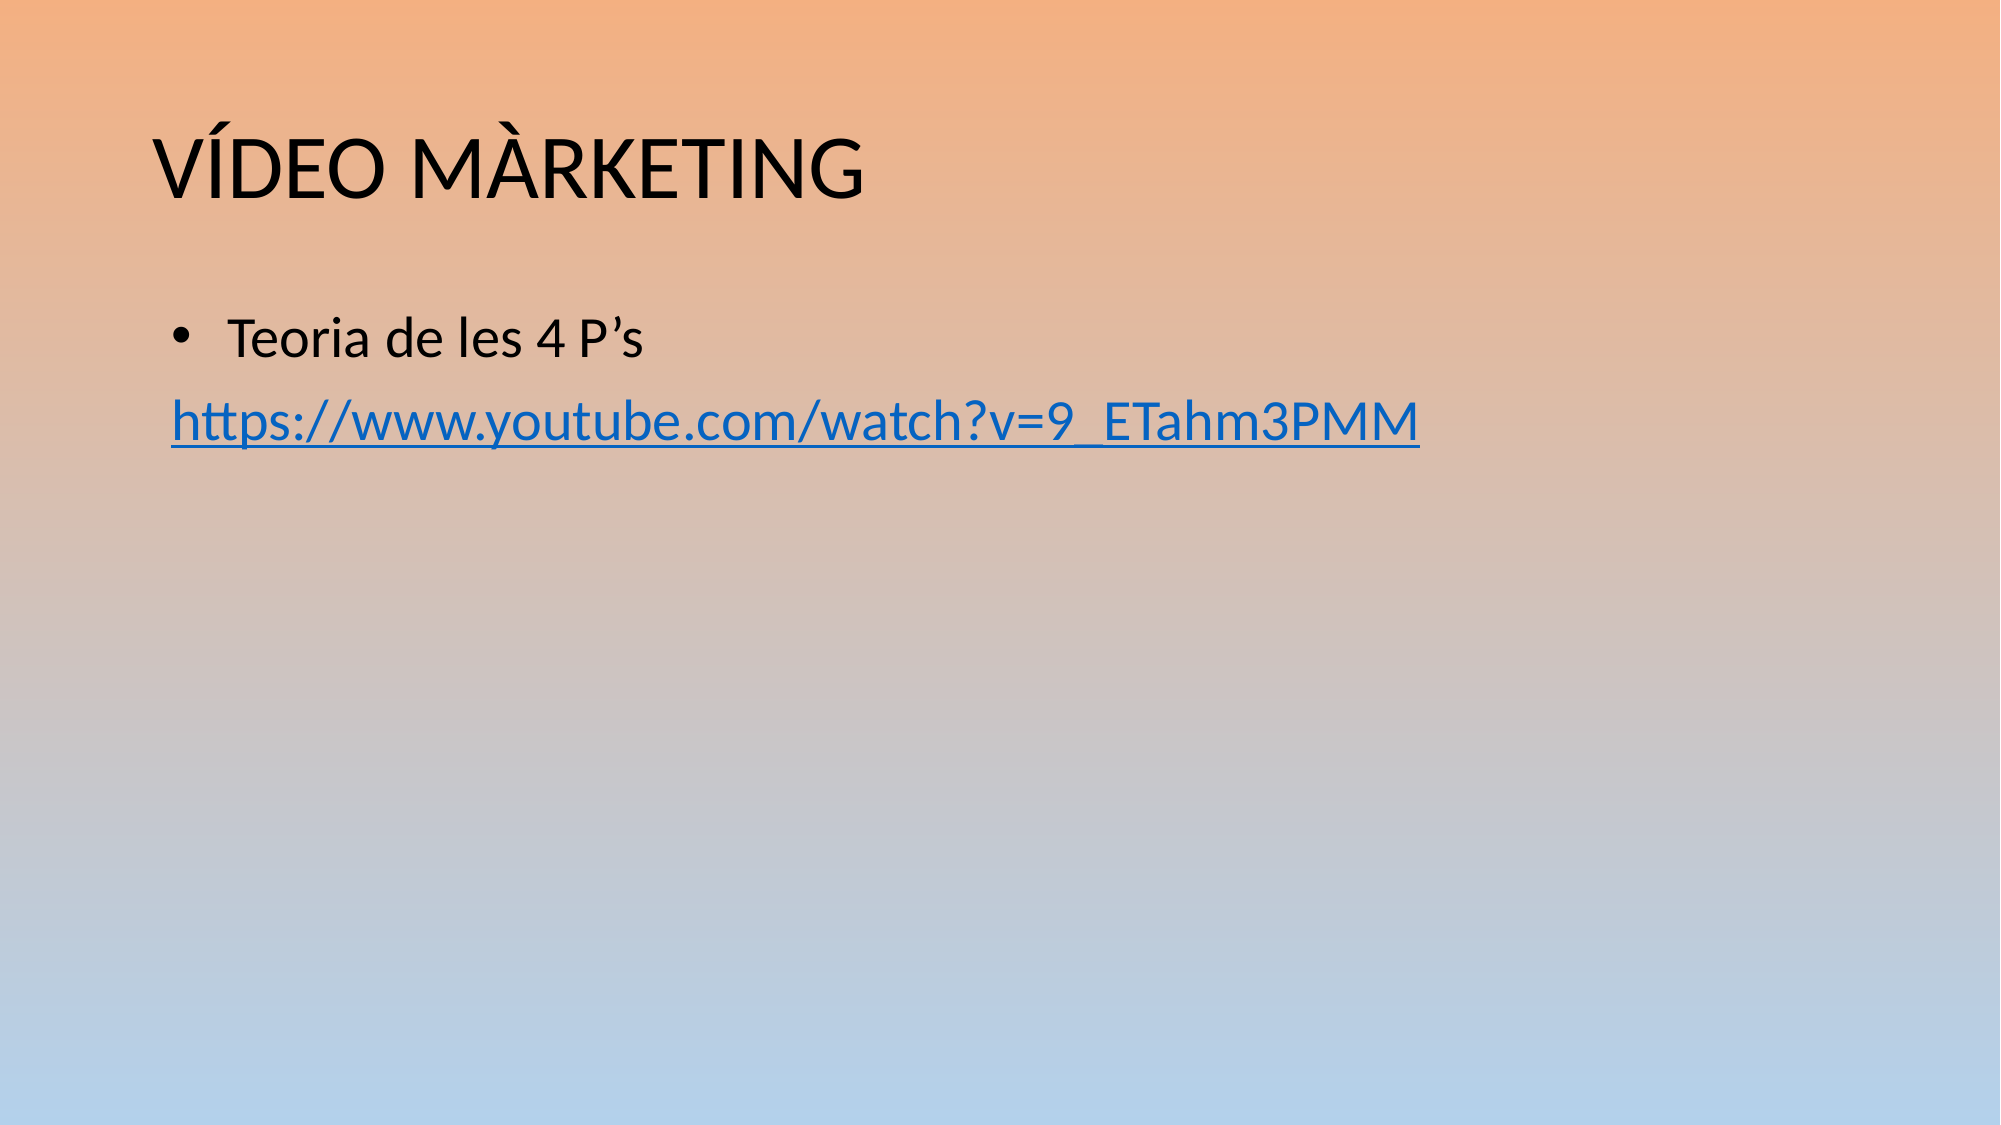

# VÍDEO MÀRKETING
Teoria de les 4 P’s
https://www.youtube.com/watch?v=9_ETahm3PMM